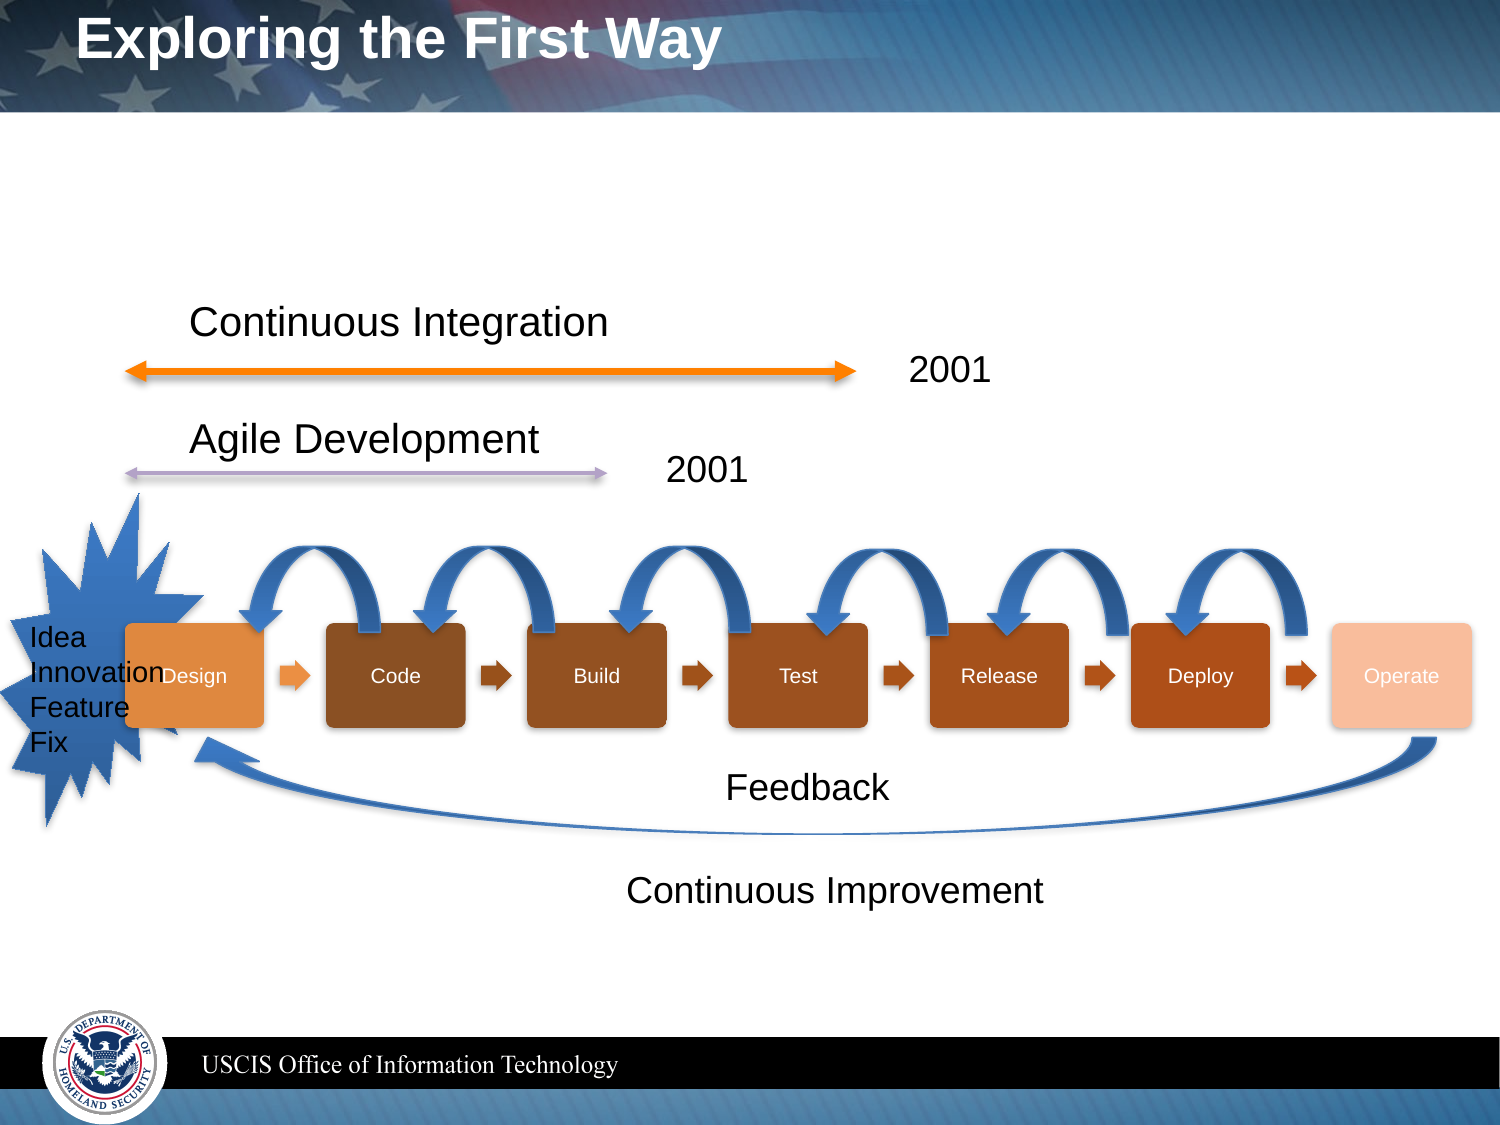

# Exploring the First Way
Continuous Integration

Agile Development

Idea
Innovation
Feature
Fix

Design

Code

Build

Test

Release

Deploy

Operate

Feedback
Continuous Improvement
2001
2001

17